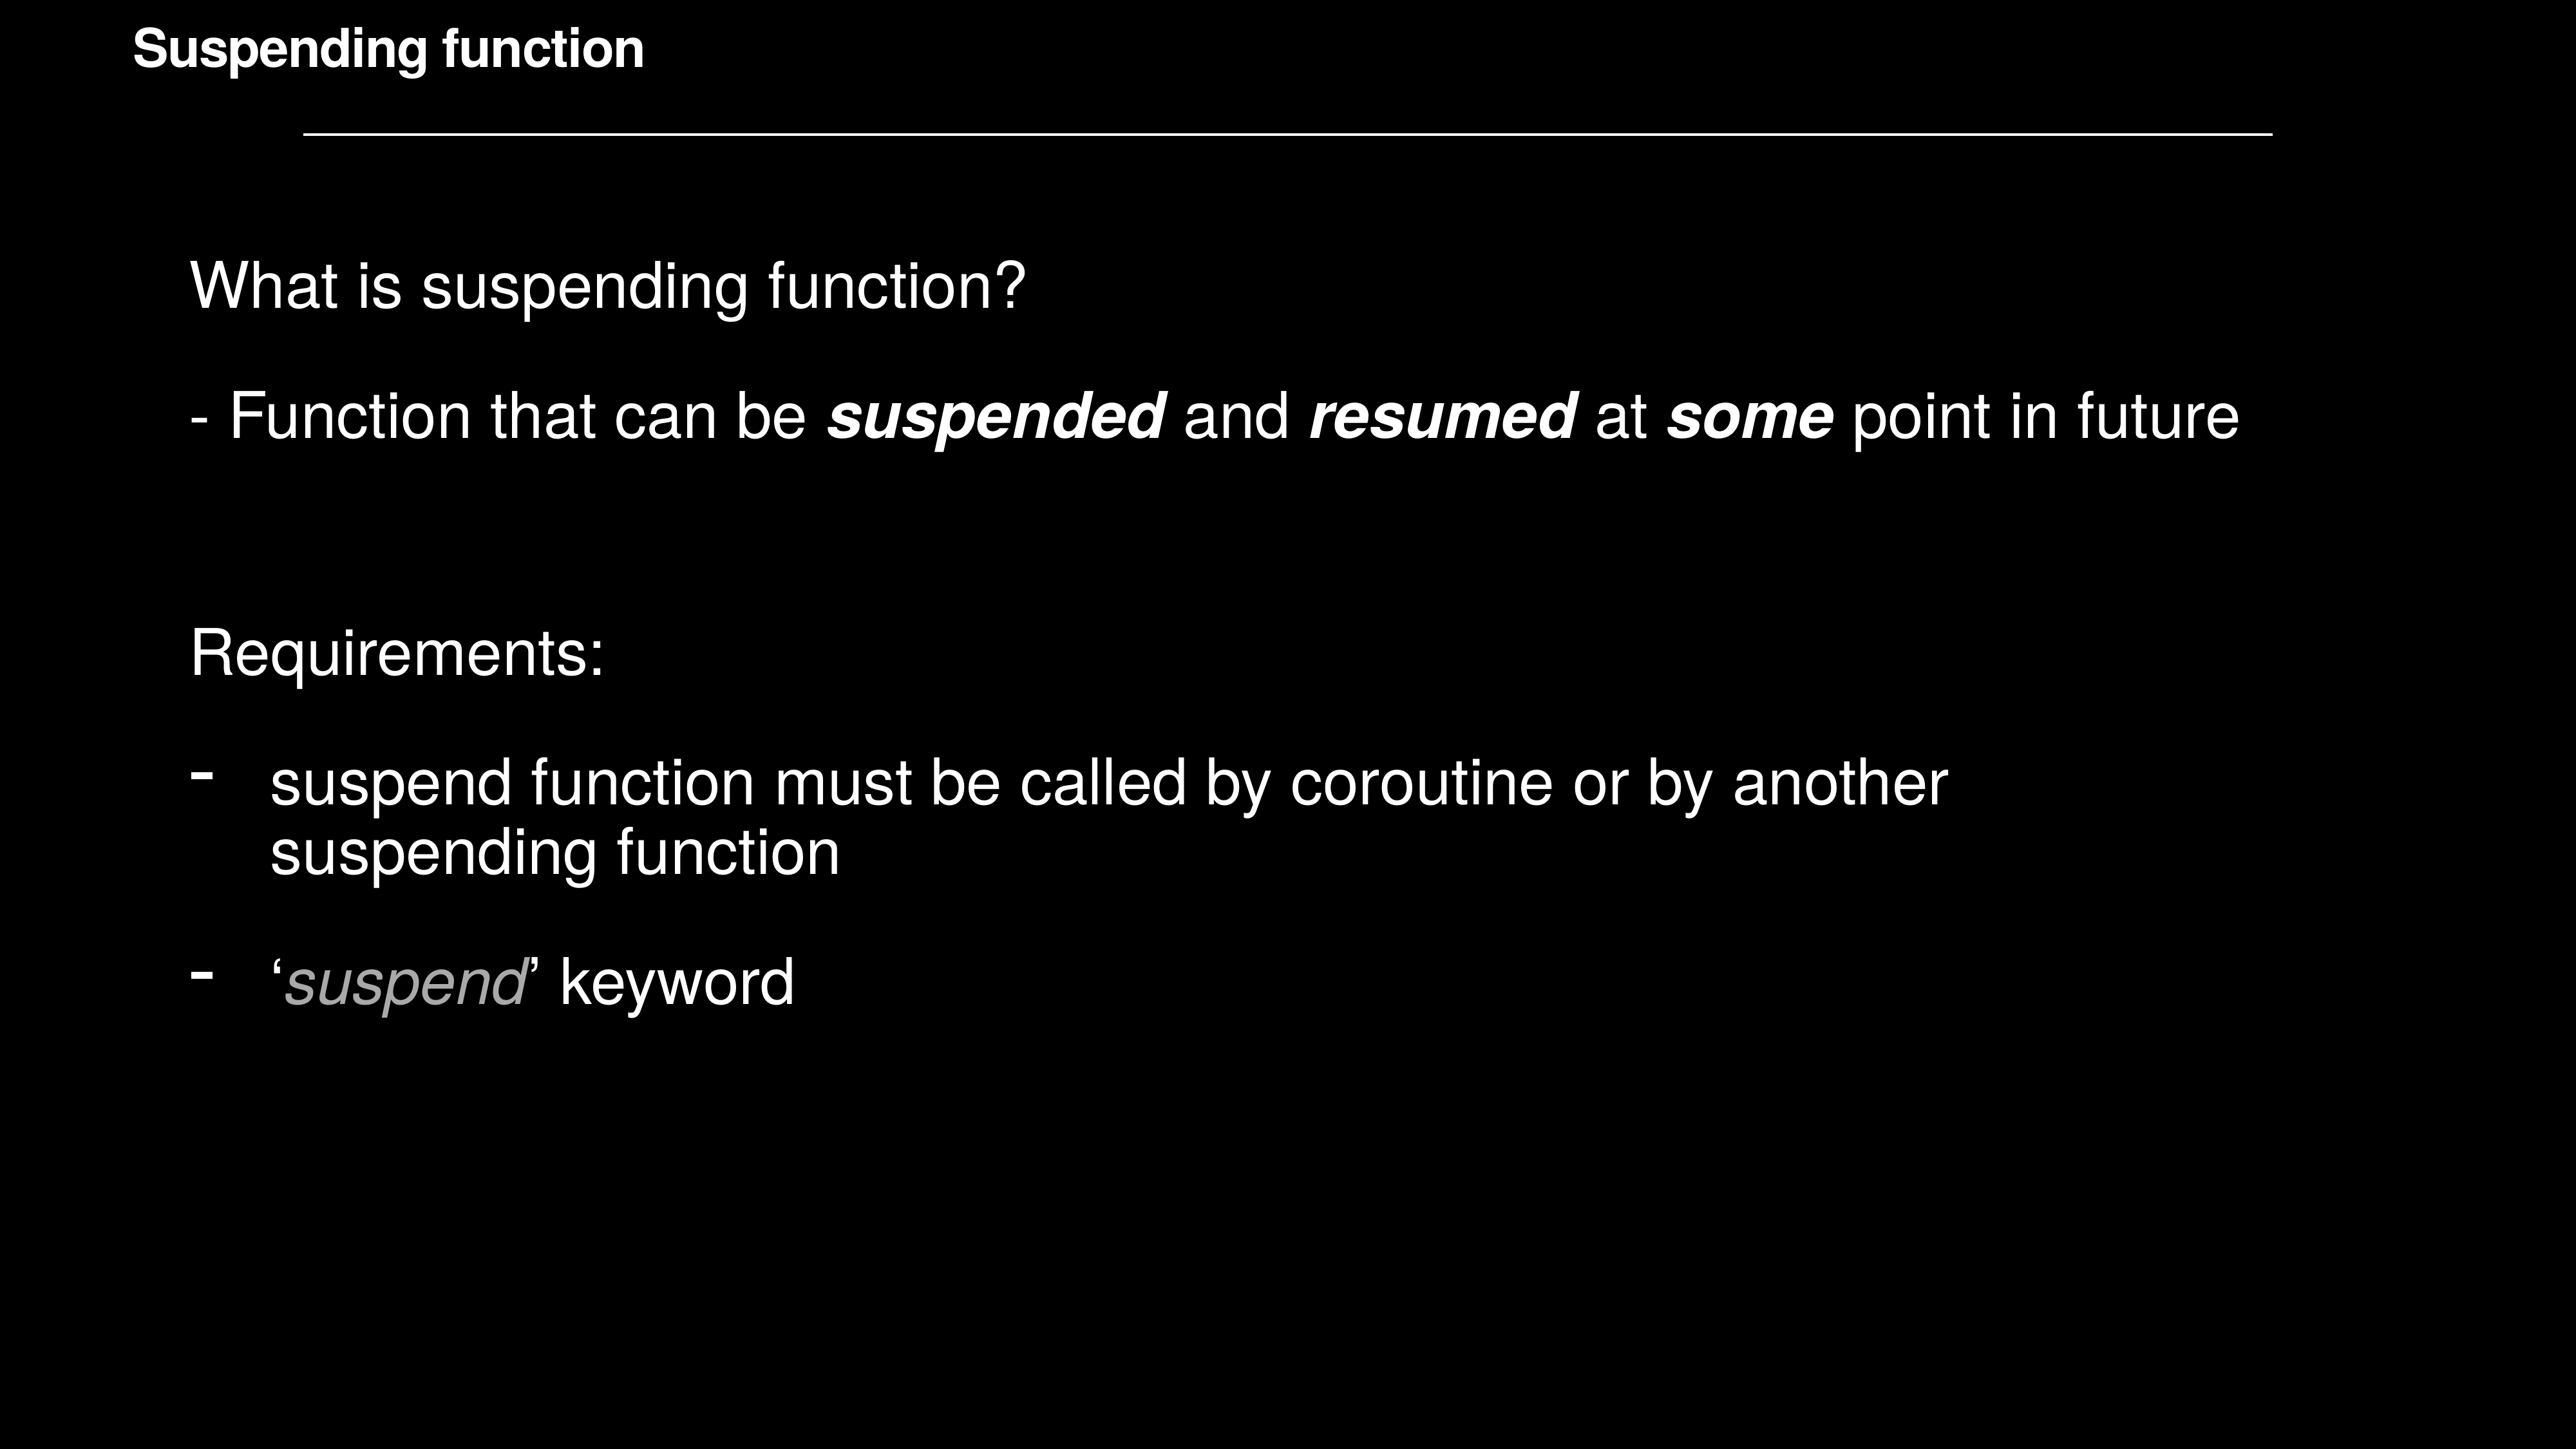

Suspending function

What is suspending function?
- Function that can be suspended and resumed at some point in future
Requirements:
suspend function must be called by coroutine or by another suspending function
‘suspend’ keyword